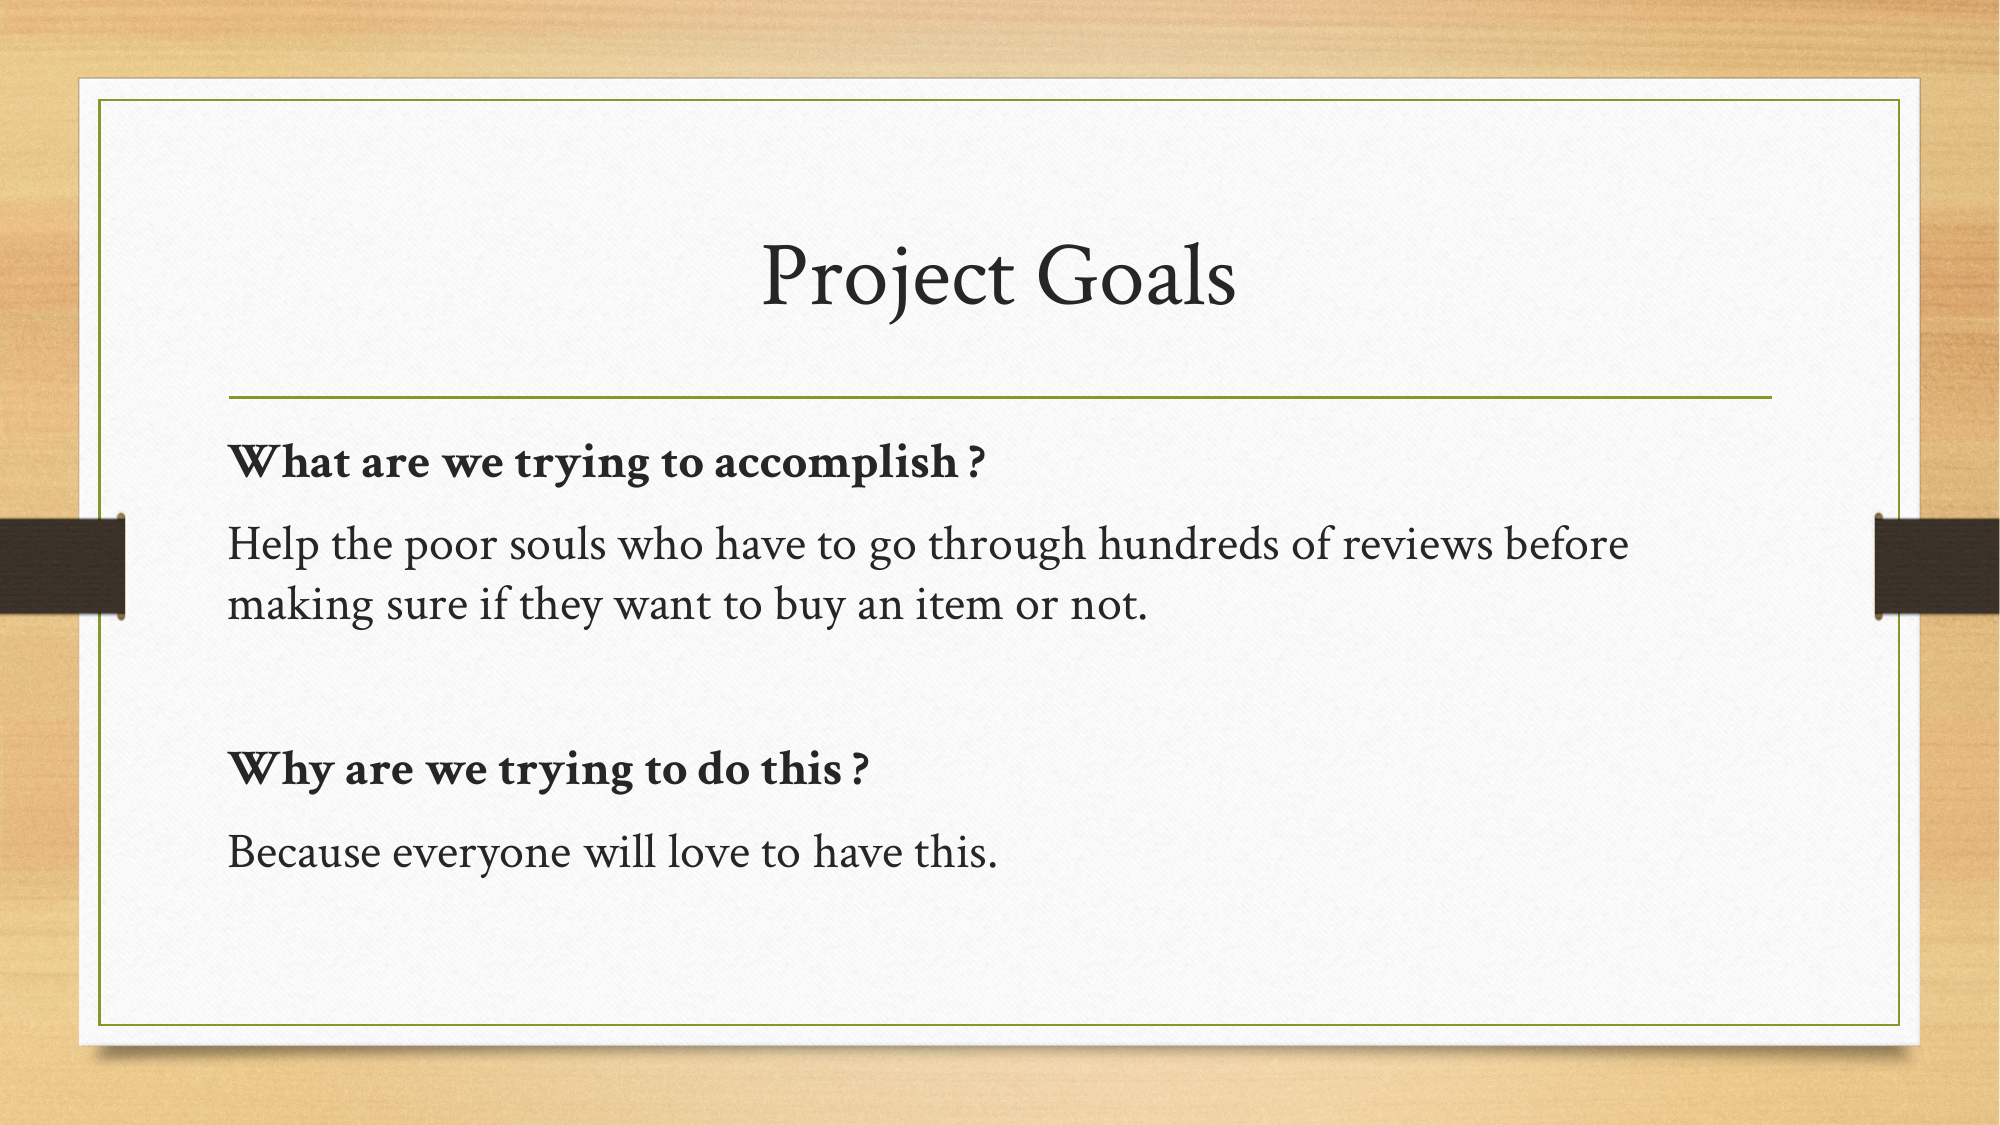

# Project Goals
What are we trying to accomplish ?
Help the poor souls who have to go through hundreds of reviews before making sure if they want to buy an item or not.

Why are we trying to do this ?
Because everyone will love to have this.